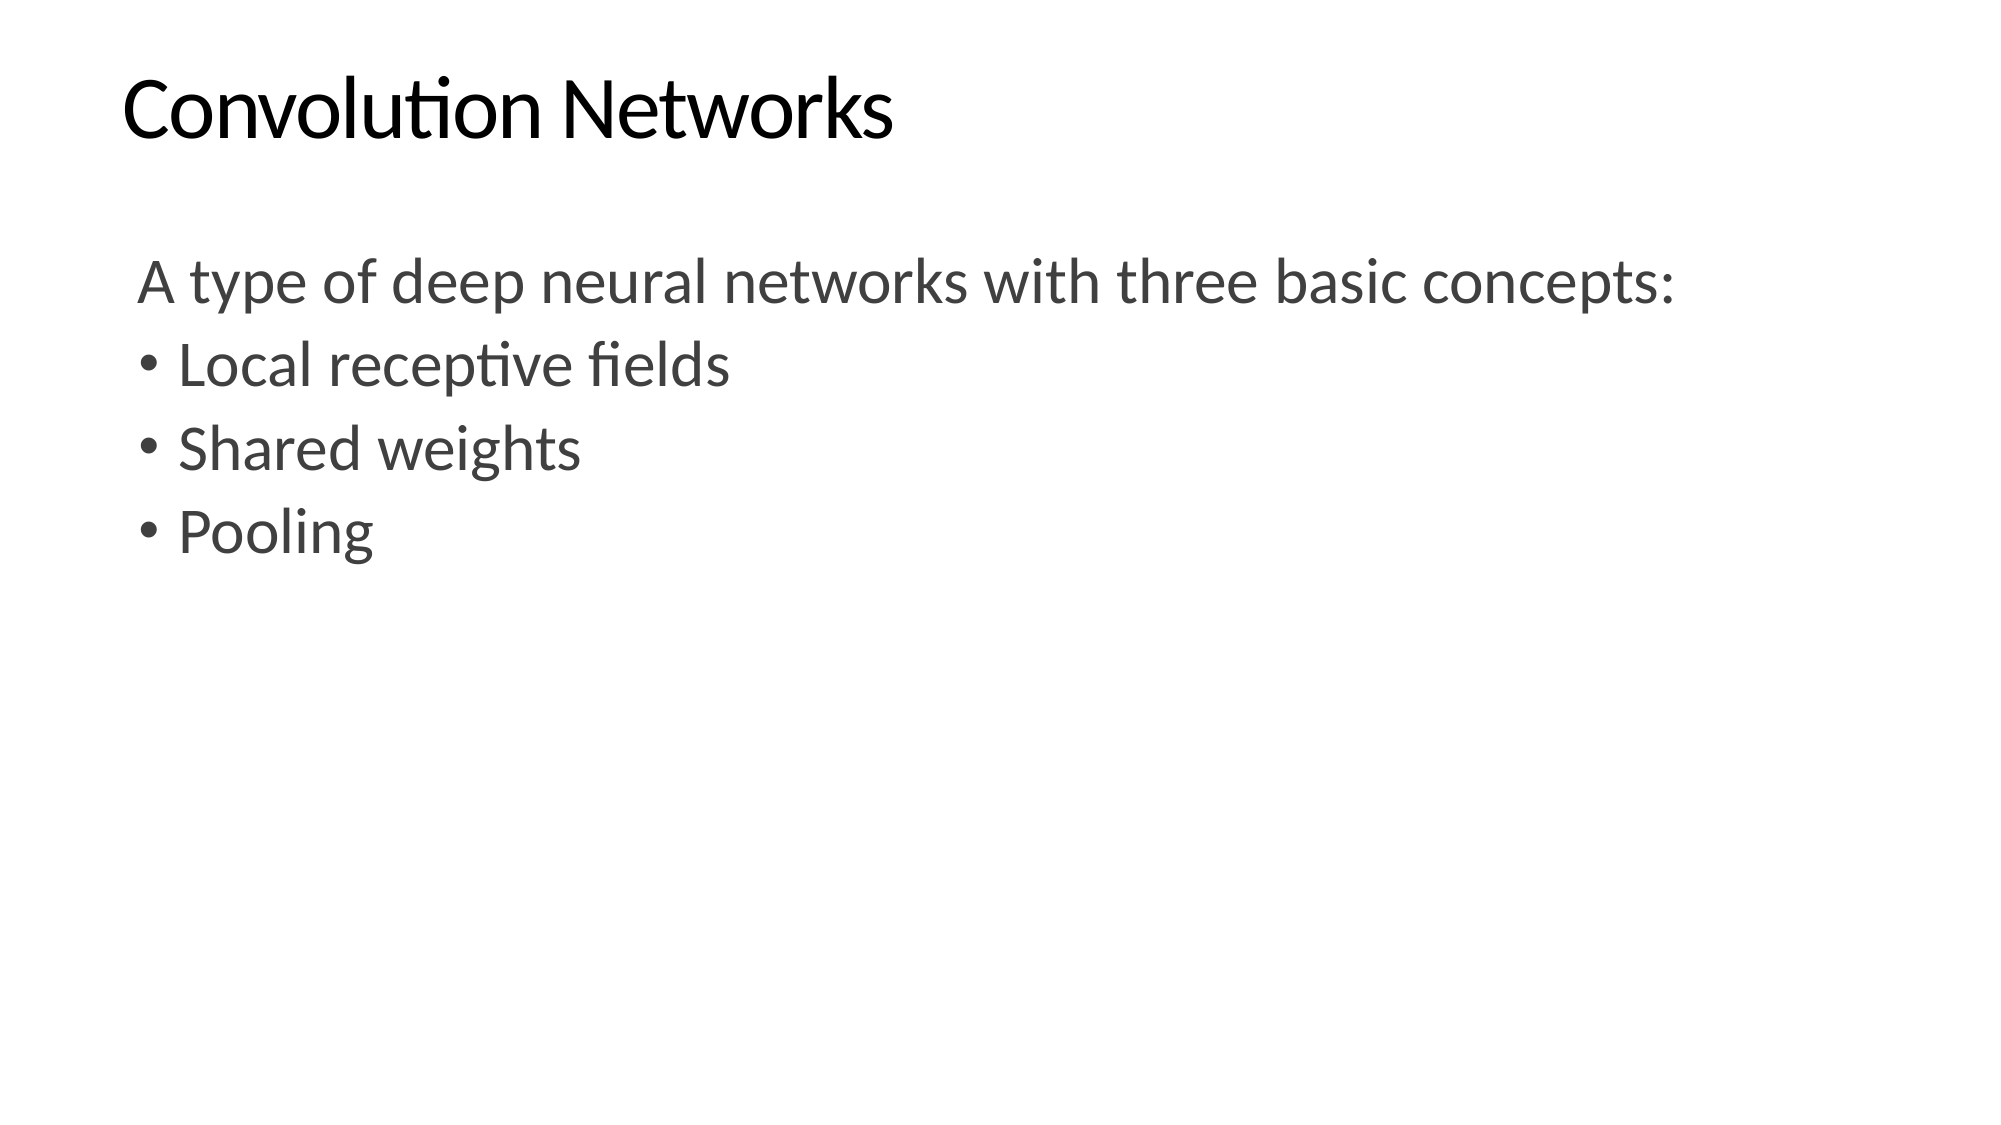

Convolution Networks

A type of deep neural networks with three basic concepts:
Local receptive fields
Shared weights
Pooling